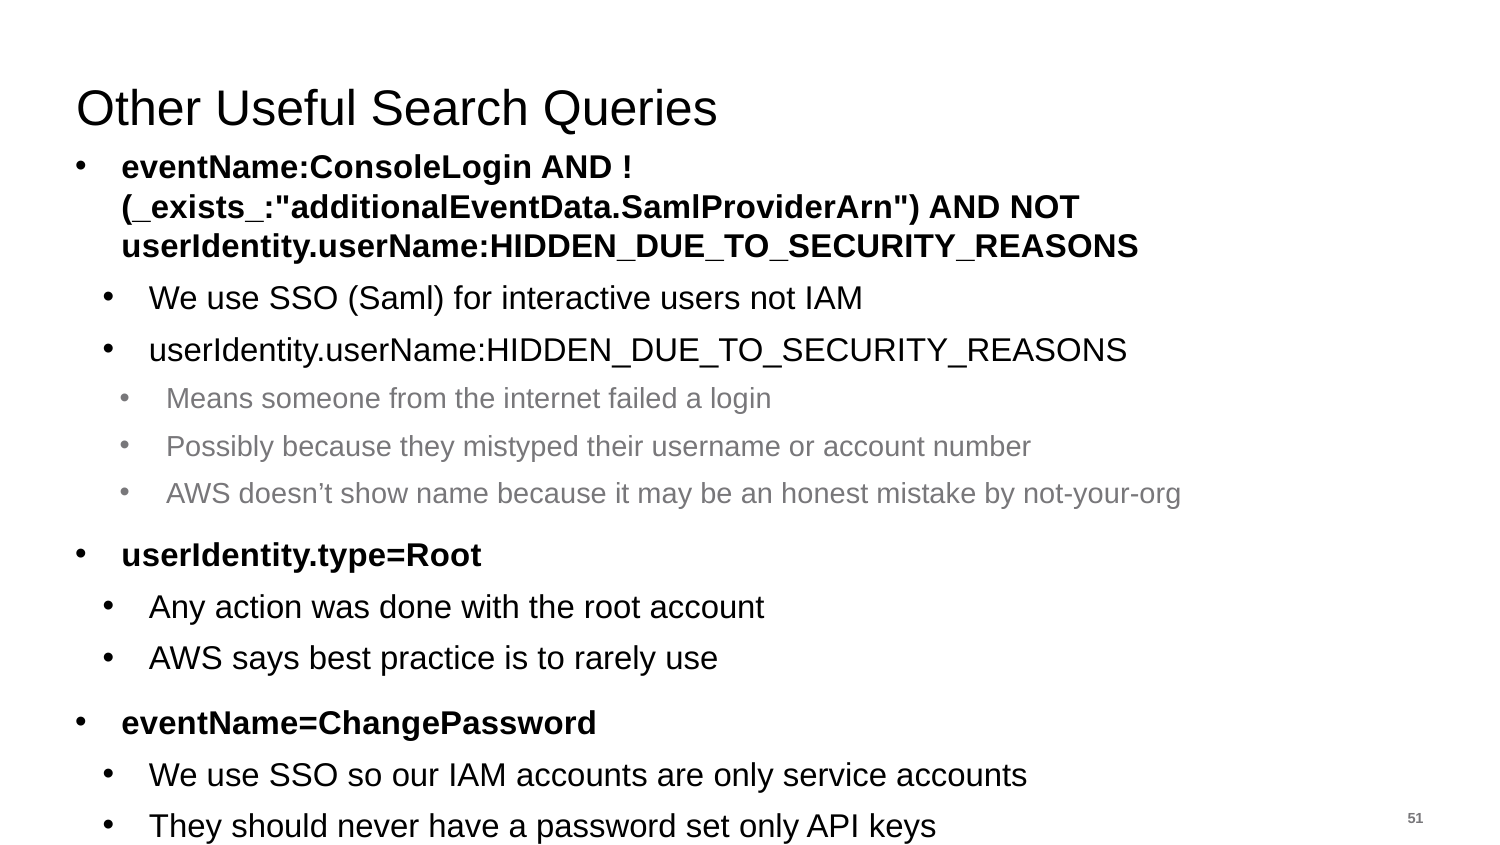

# Other Useful Search Queries
eventName:ConsoleLogin AND !(_exists_:"additionalEventData.SamlProviderArn") AND NOT userIdentity.userName:HIDDEN_DUE_TO_SECURITY_REASONS
We use SSO (Saml) for interactive users not IAM
userIdentity.userName:HIDDEN_DUE_TO_SECURITY_REASONS
Means someone from the internet failed a login
Possibly because they mistyped their username or account number
AWS doesn’t show name because it may be an honest mistake by not-your-org
userIdentity.type=Root
Any action was done with the root account
AWS says best practice is to rarely use
eventName=ChangePassword
We use SSO so our IAM accounts are only service accounts
They should never have a password set only API keys